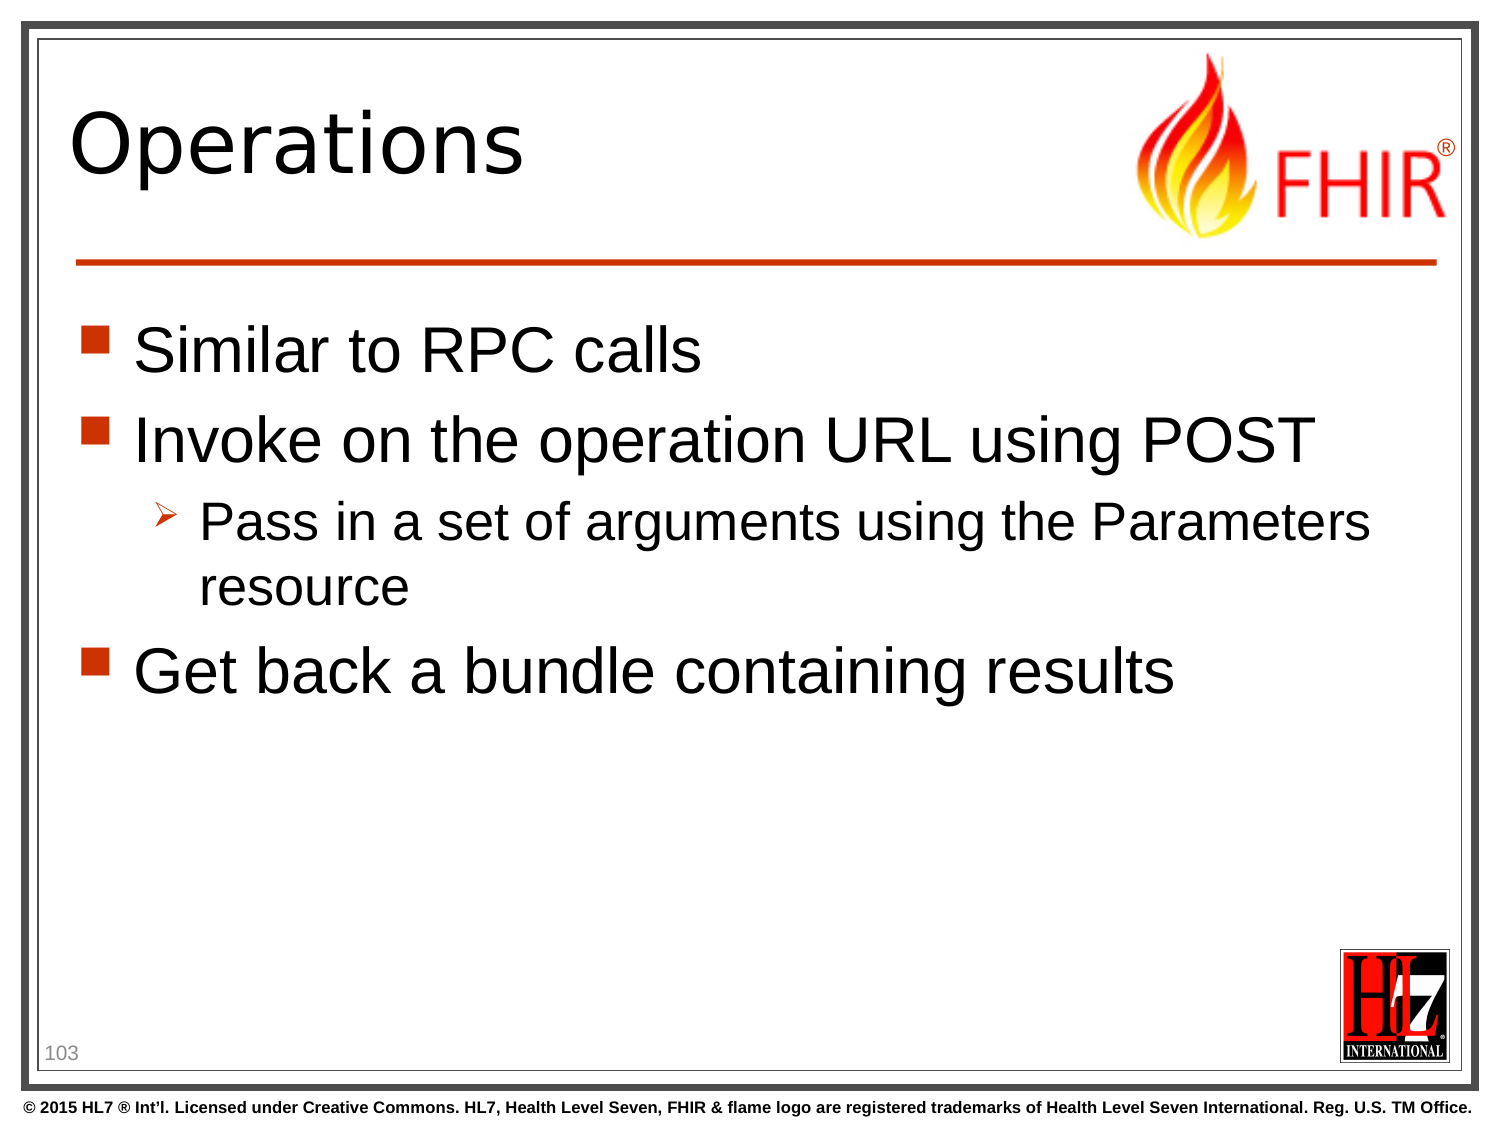

# Operations
Similar to RPC calls
Invoke on the operation URL using POST
Pass in a set of arguments using the Parameters resource
Get back a bundle containing results
103